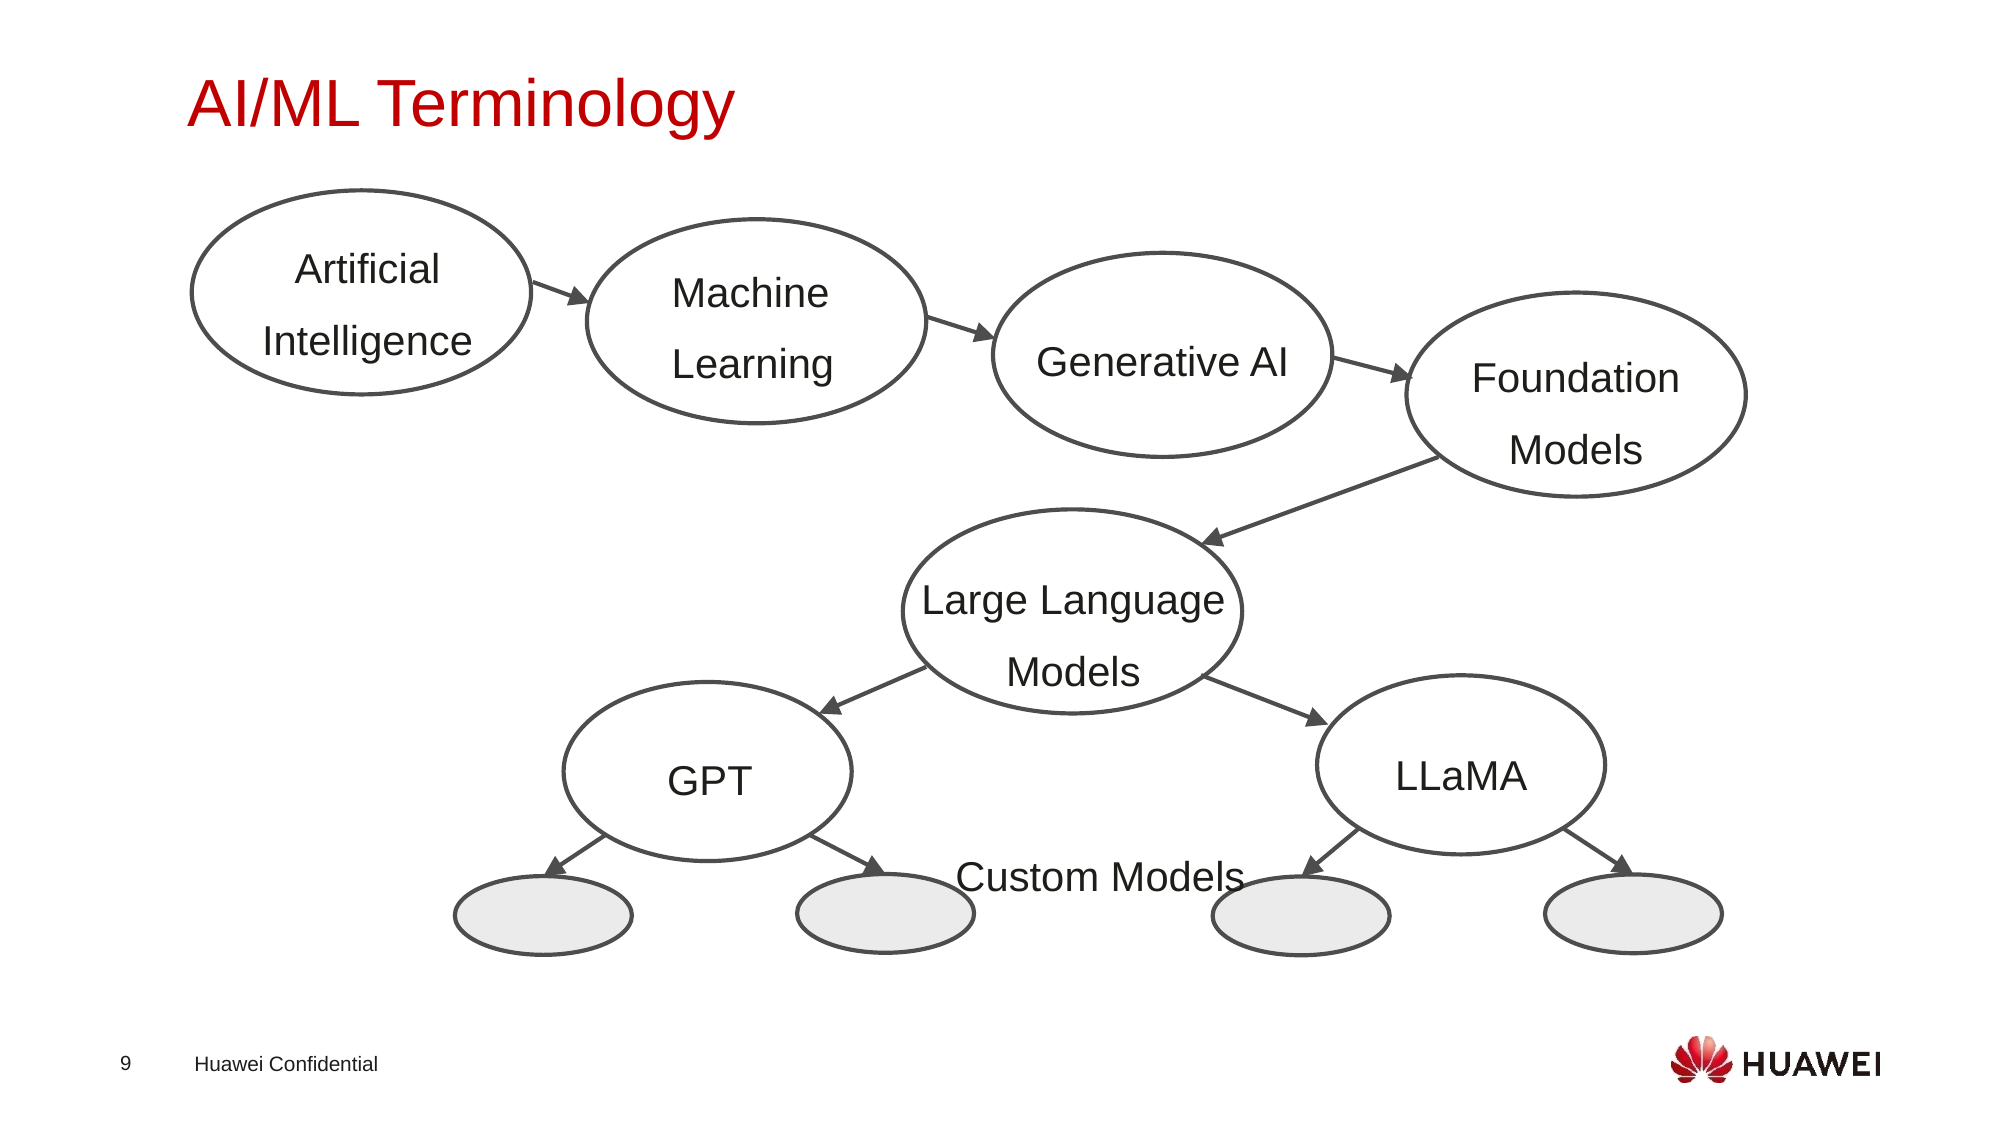

AI/ML Terminology

Artificial Intelligence

Machine Learning

Generative AI
Foundation Models

Large Language Models

LLaMA
GPT
Custom Models